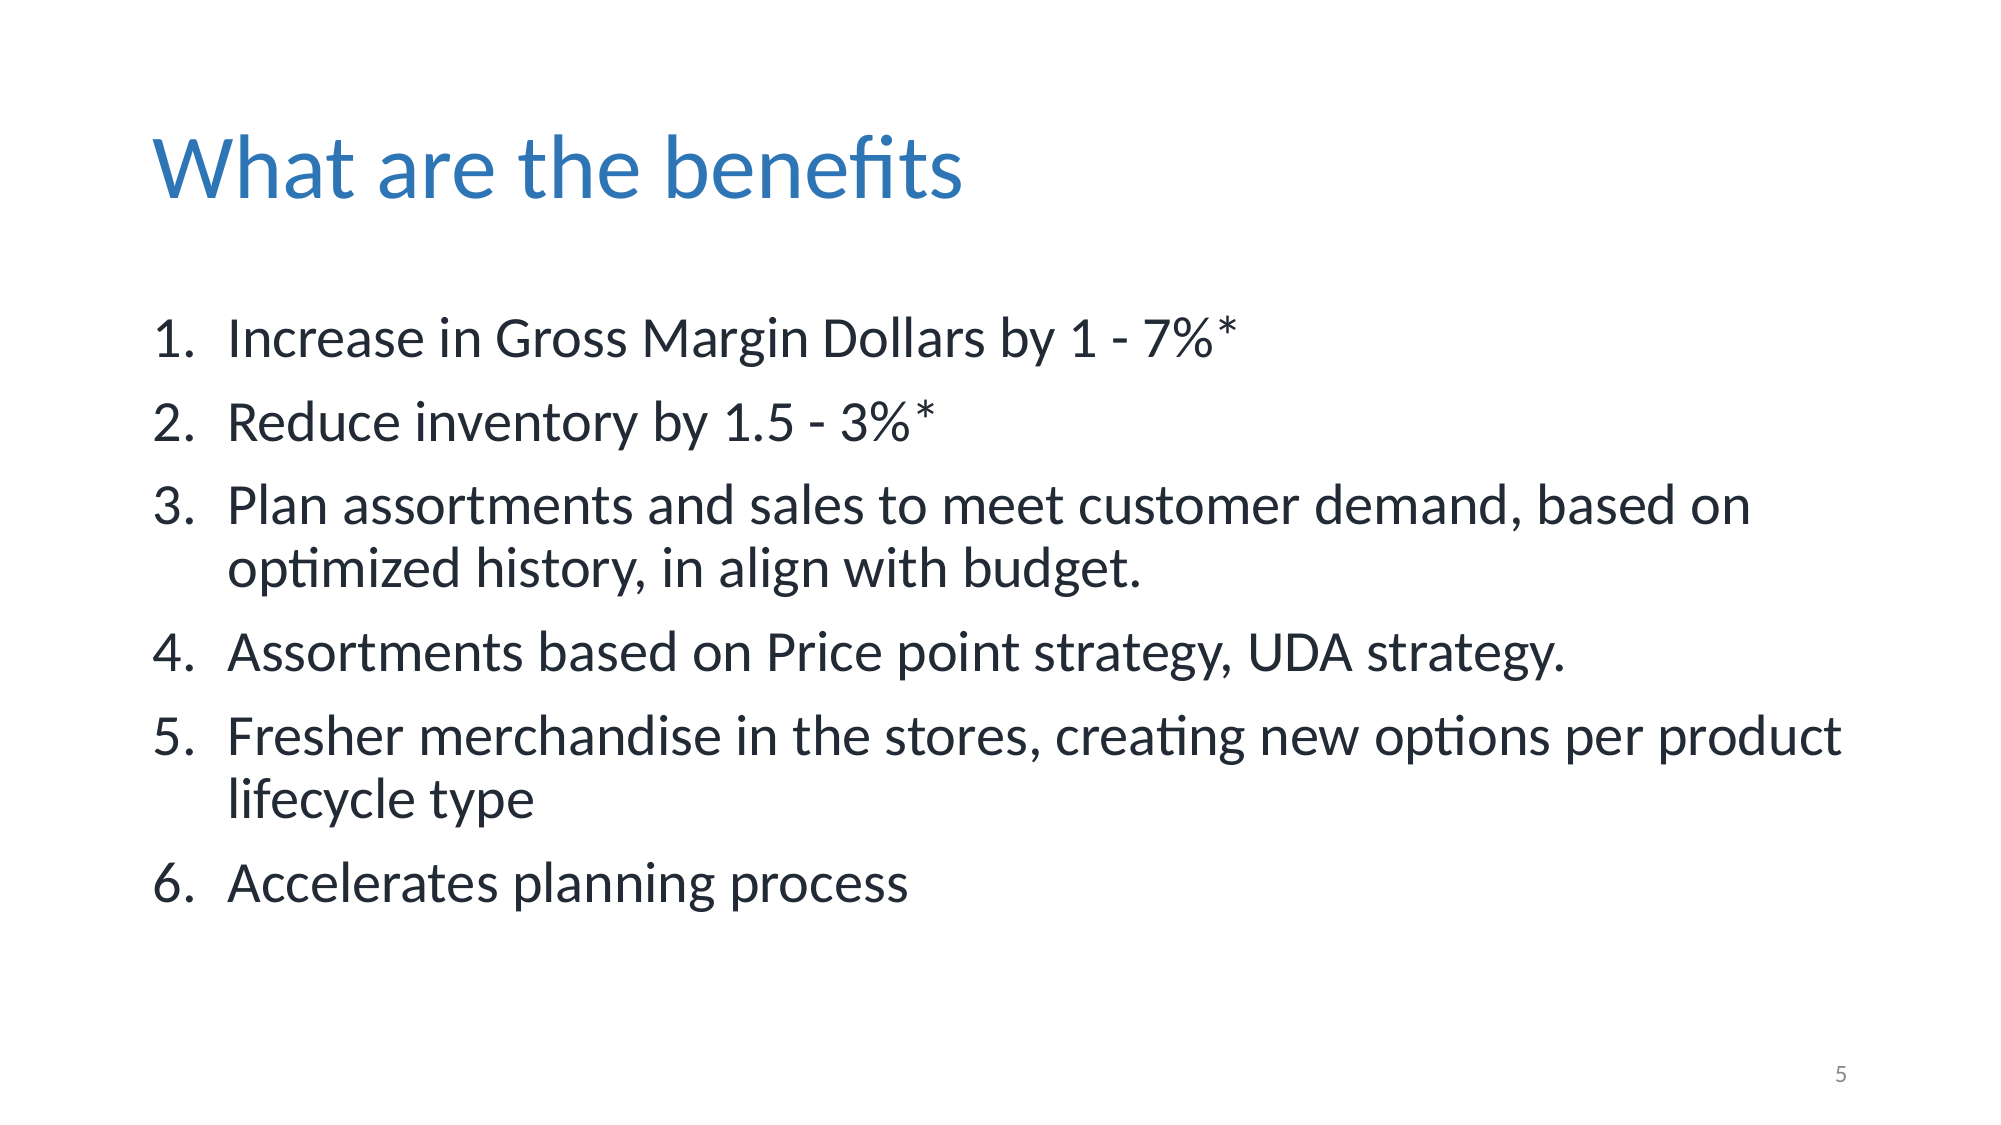

# What are the benefits
Increase in Gross Margin Dollars by 1 - 7%*
Reduce inventory by 1.5 - 3%*
Plan assortments and sales to meet customer demand, based on optimized history, in align with budget.
Assortments based on Price point strategy, UDA strategy.
Fresher merchandise in the stores, creating new options per product lifecycle type
Accelerates planning process

5